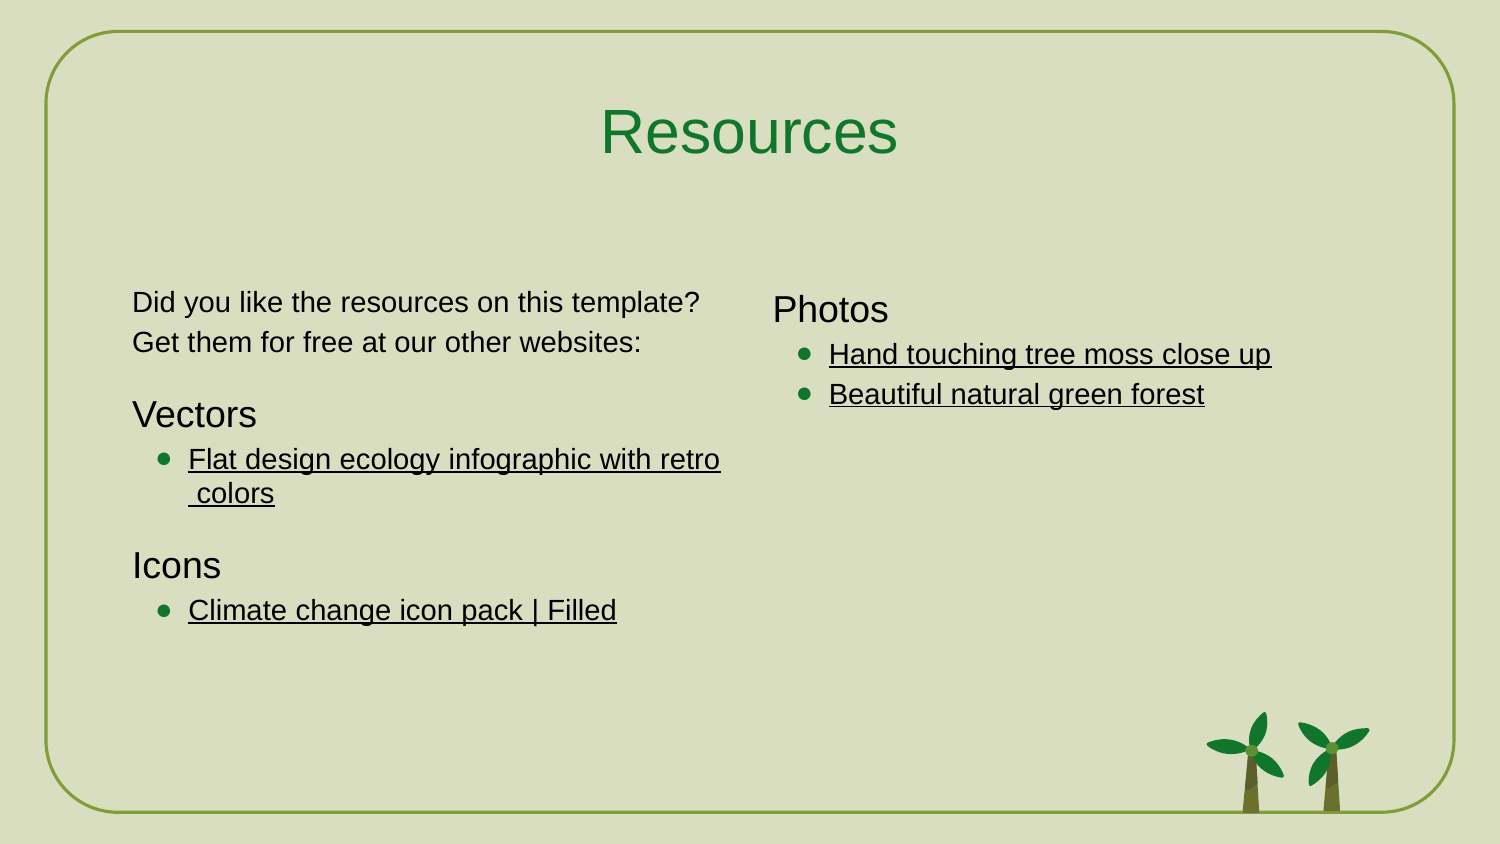

# Resources
Did you like the resources on this template? Get them for free at our other websites:
Vectors
Flat design ecology infographic with retro colors
Icons
Climate change icon pack | Filled
Photos
Hand touching tree moss close up
Beautiful natural green forest